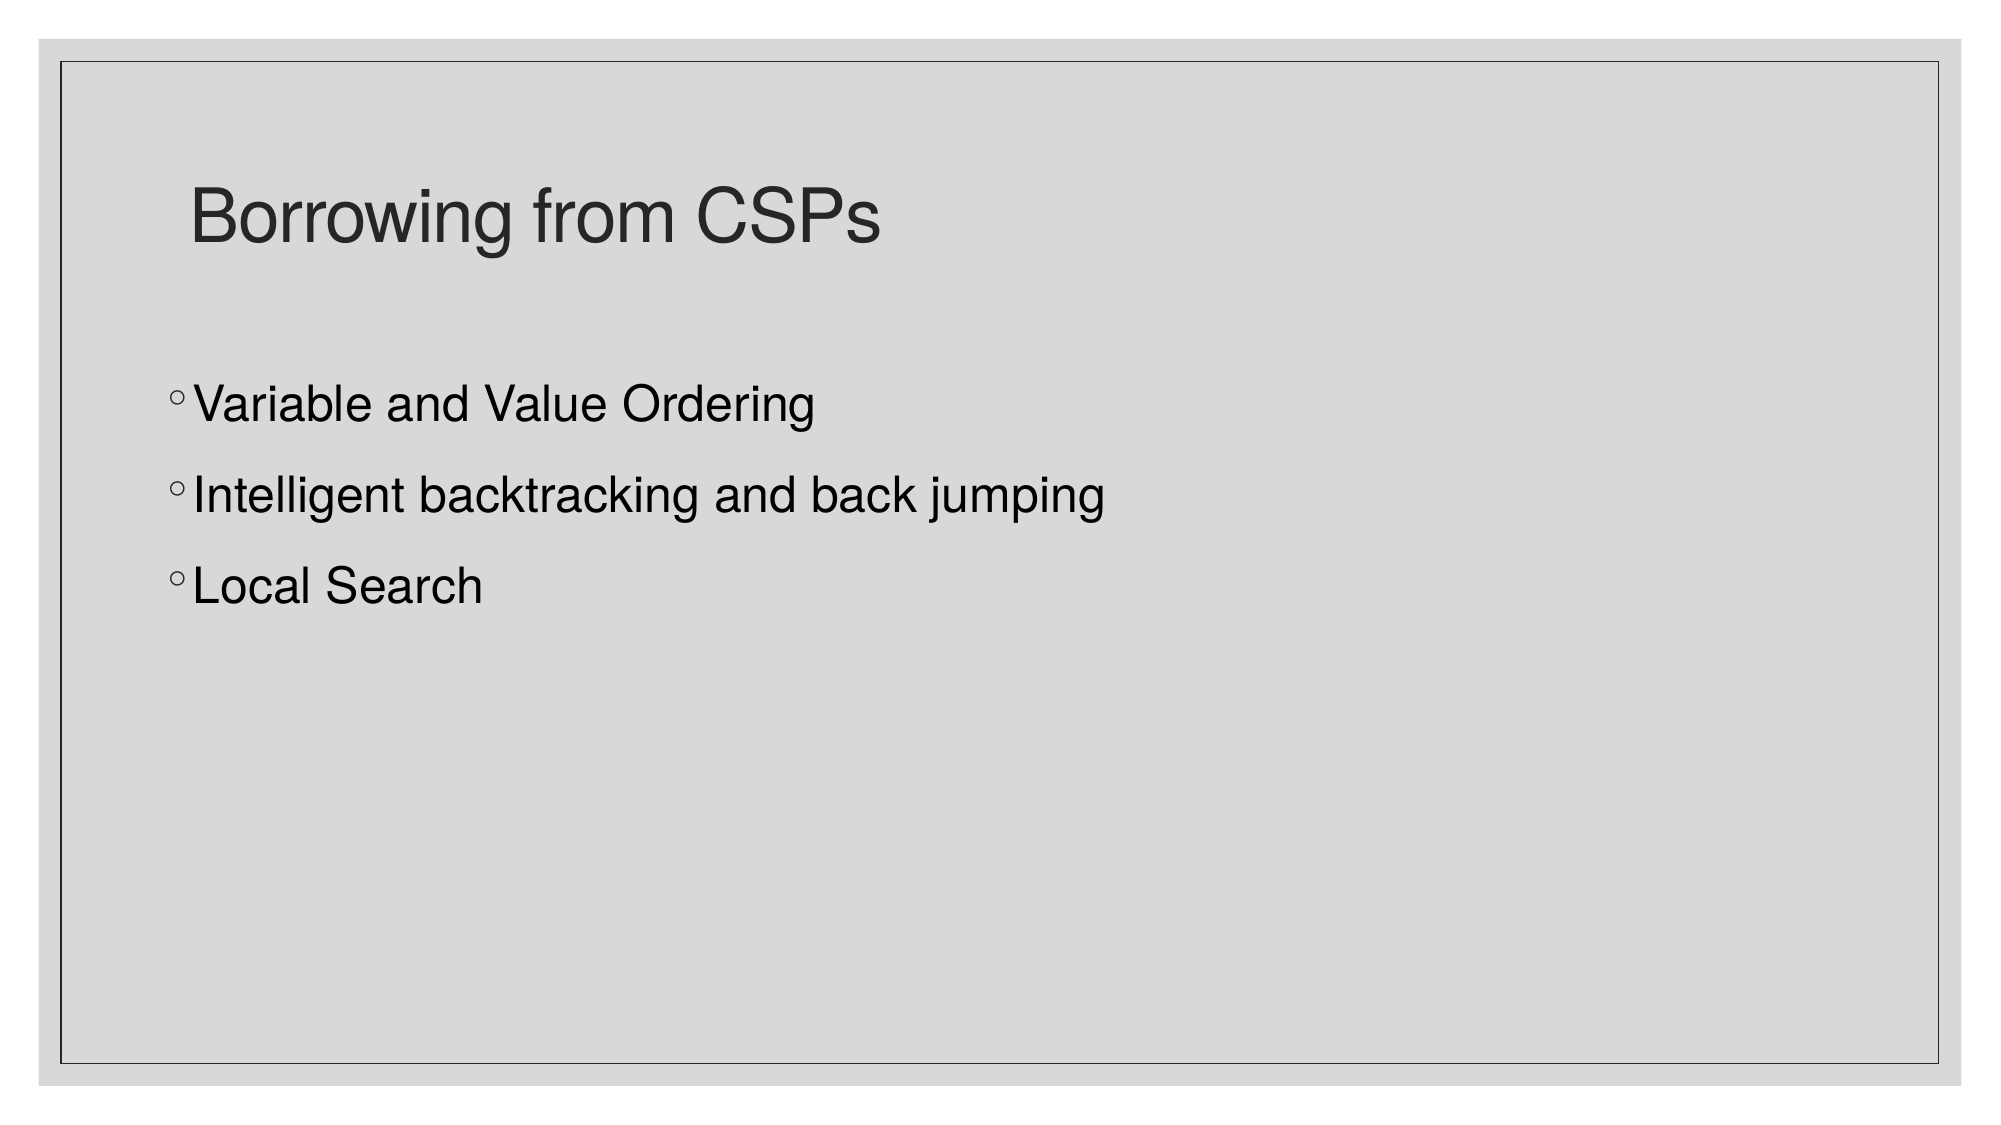

# Borrowing from CSPs
Variable and Value Ordering
Intelligent backtracking and back jumping
Local Search